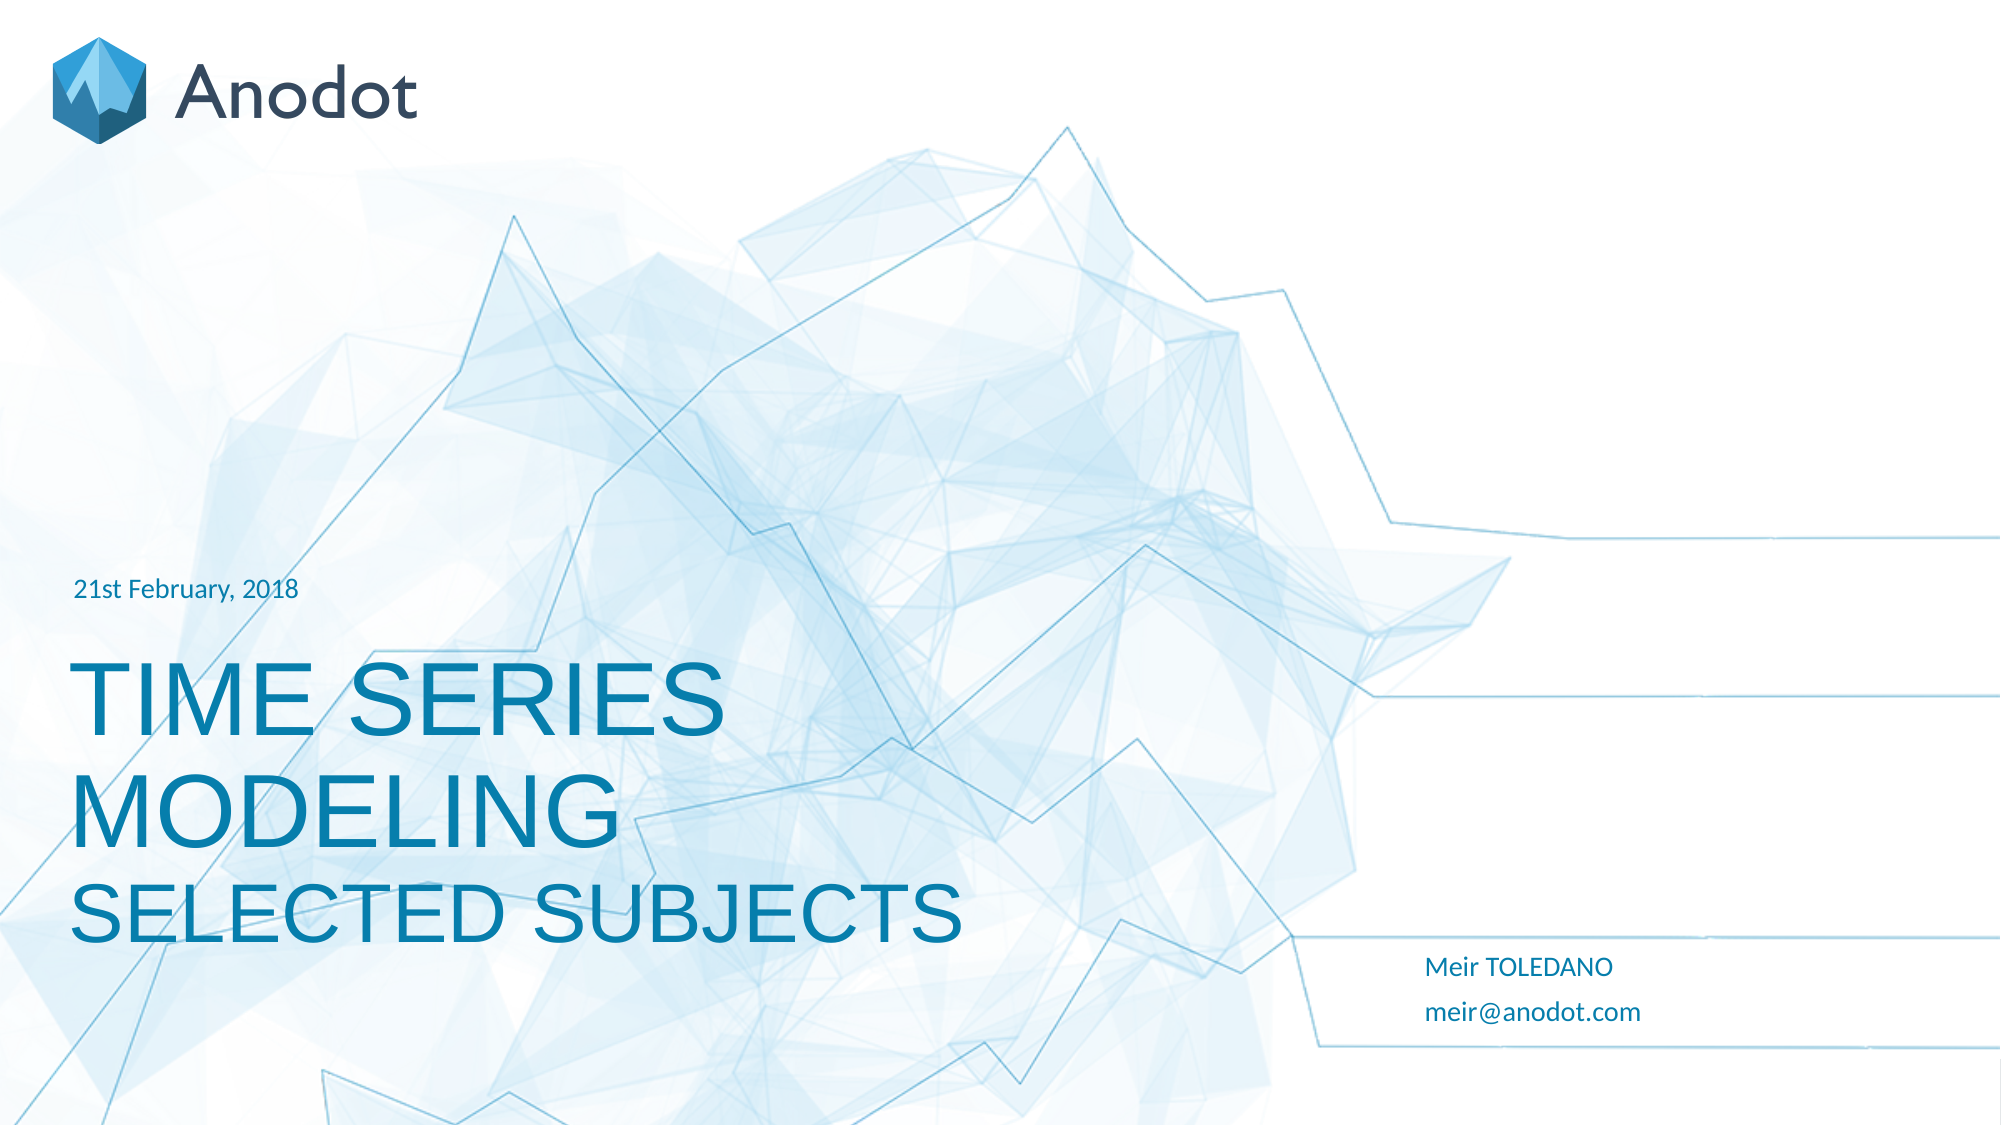

21st February, 2018
# TIME SERIES MODELING SELECTED SUBJECTS
Meir TOLEDANO
meir@anodot.com